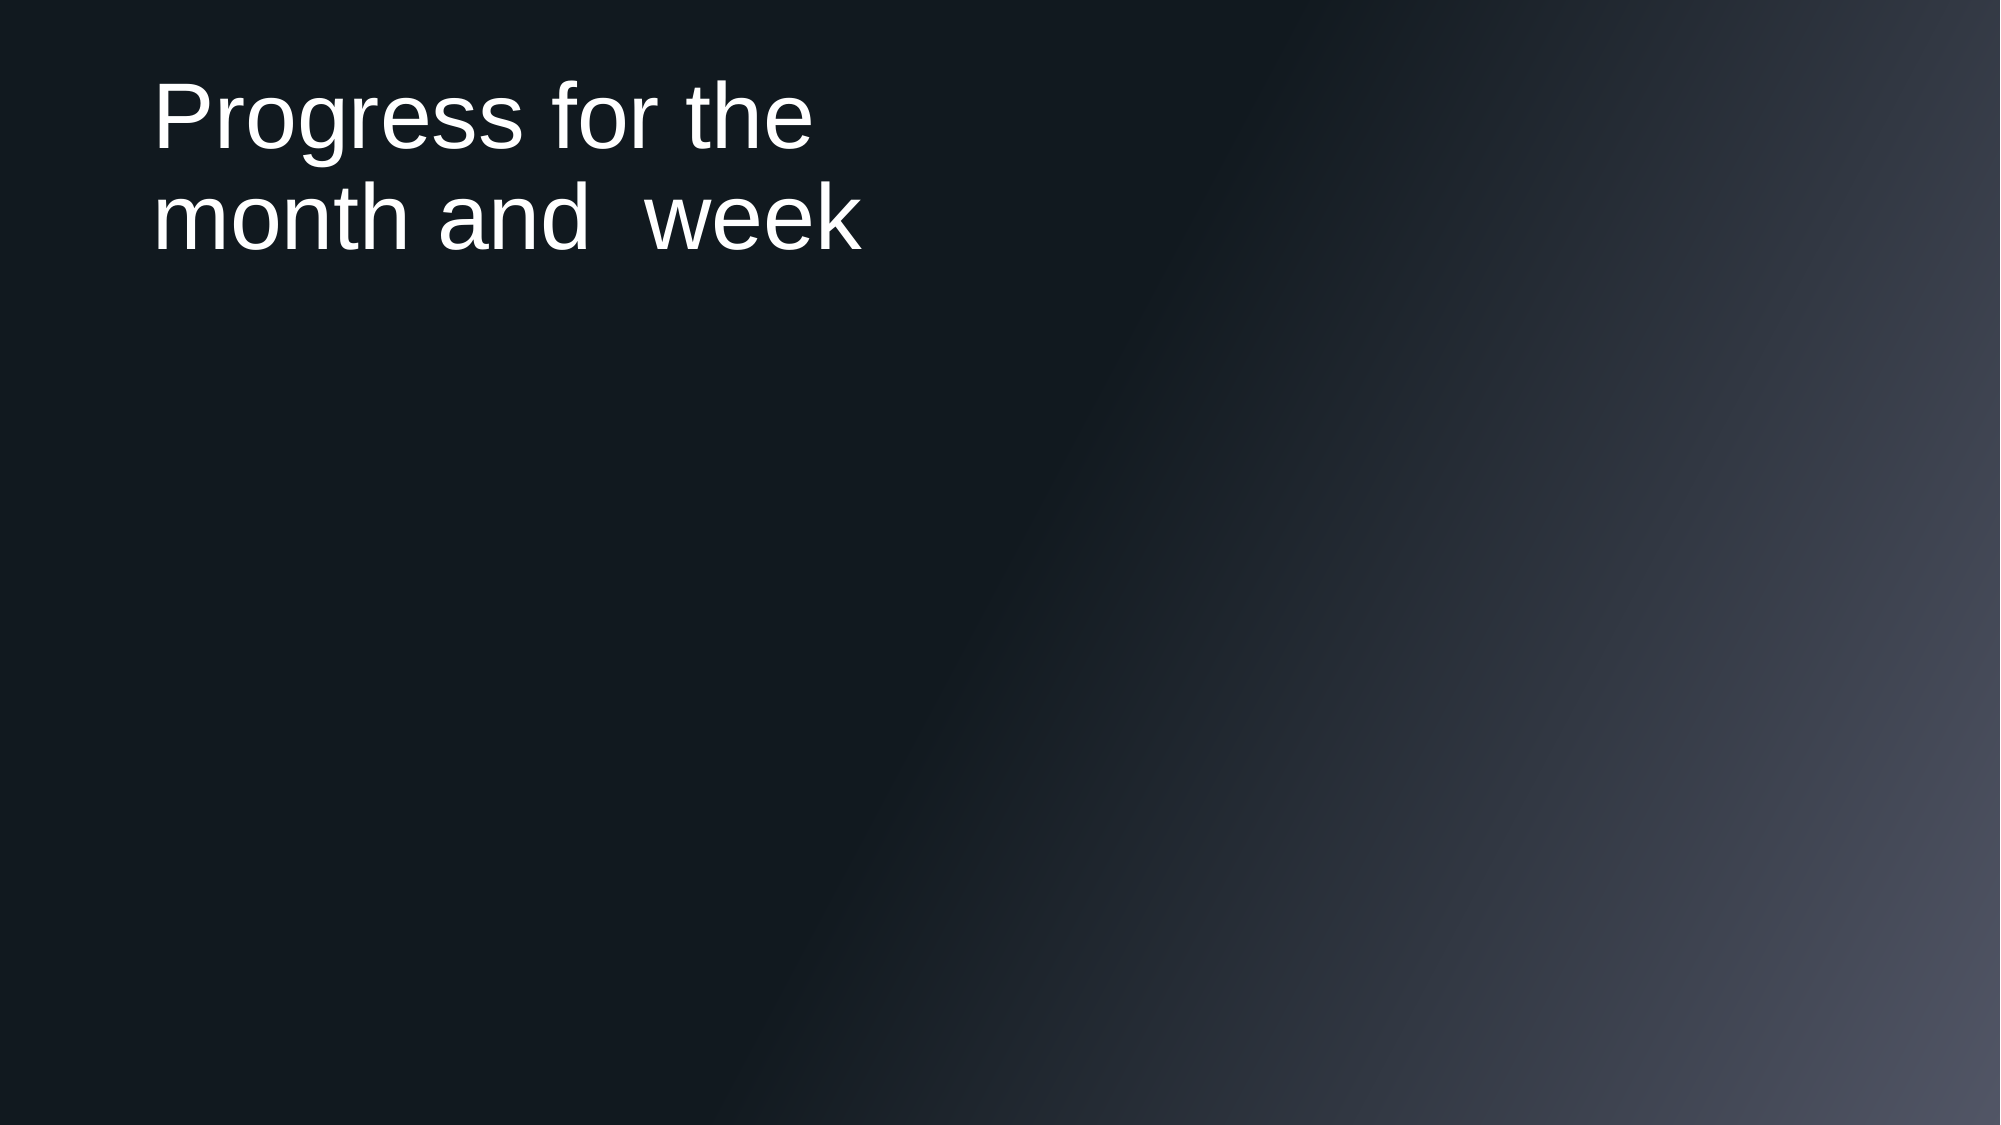

# Progress for the
month and  week